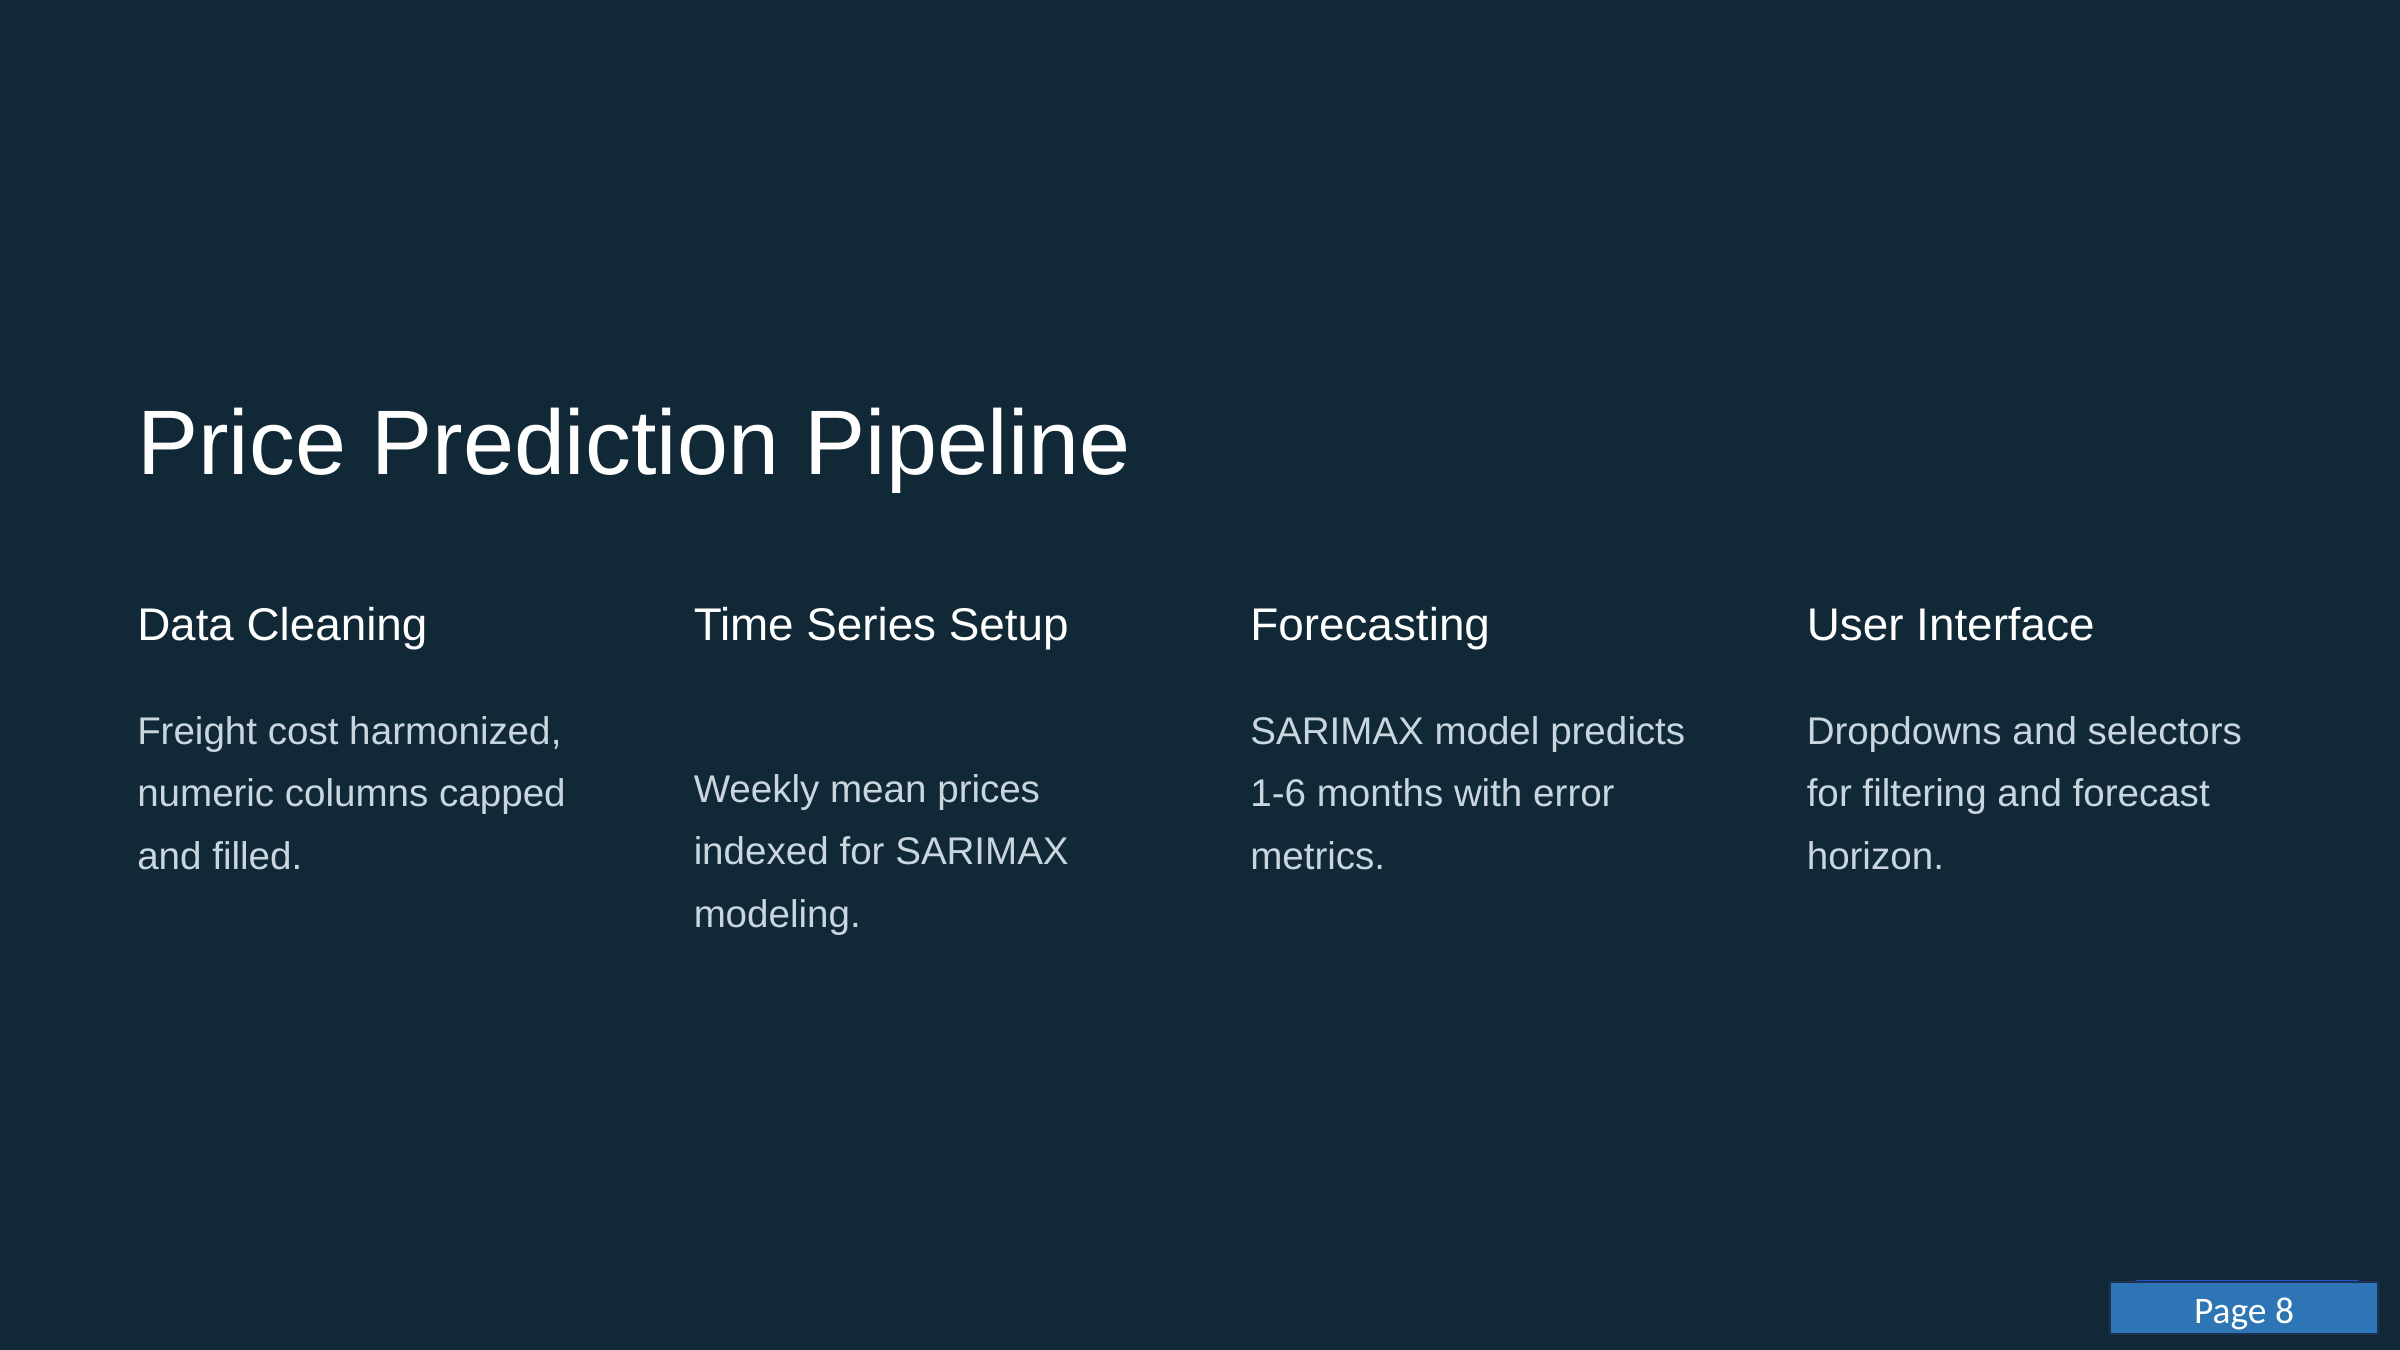

Price Prediction Pipeline
Data Cleaning
Time Series Setup
Forecasting
User Interface
Freight cost harmonized, numeric columns capped and filled.
SARIMAX model predicts 1-6 months with error metrics.
Dropdowns and selectors for filtering and forecast horizon.
Weekly mean prices indexed for SARIMAX modeling.
Page 8